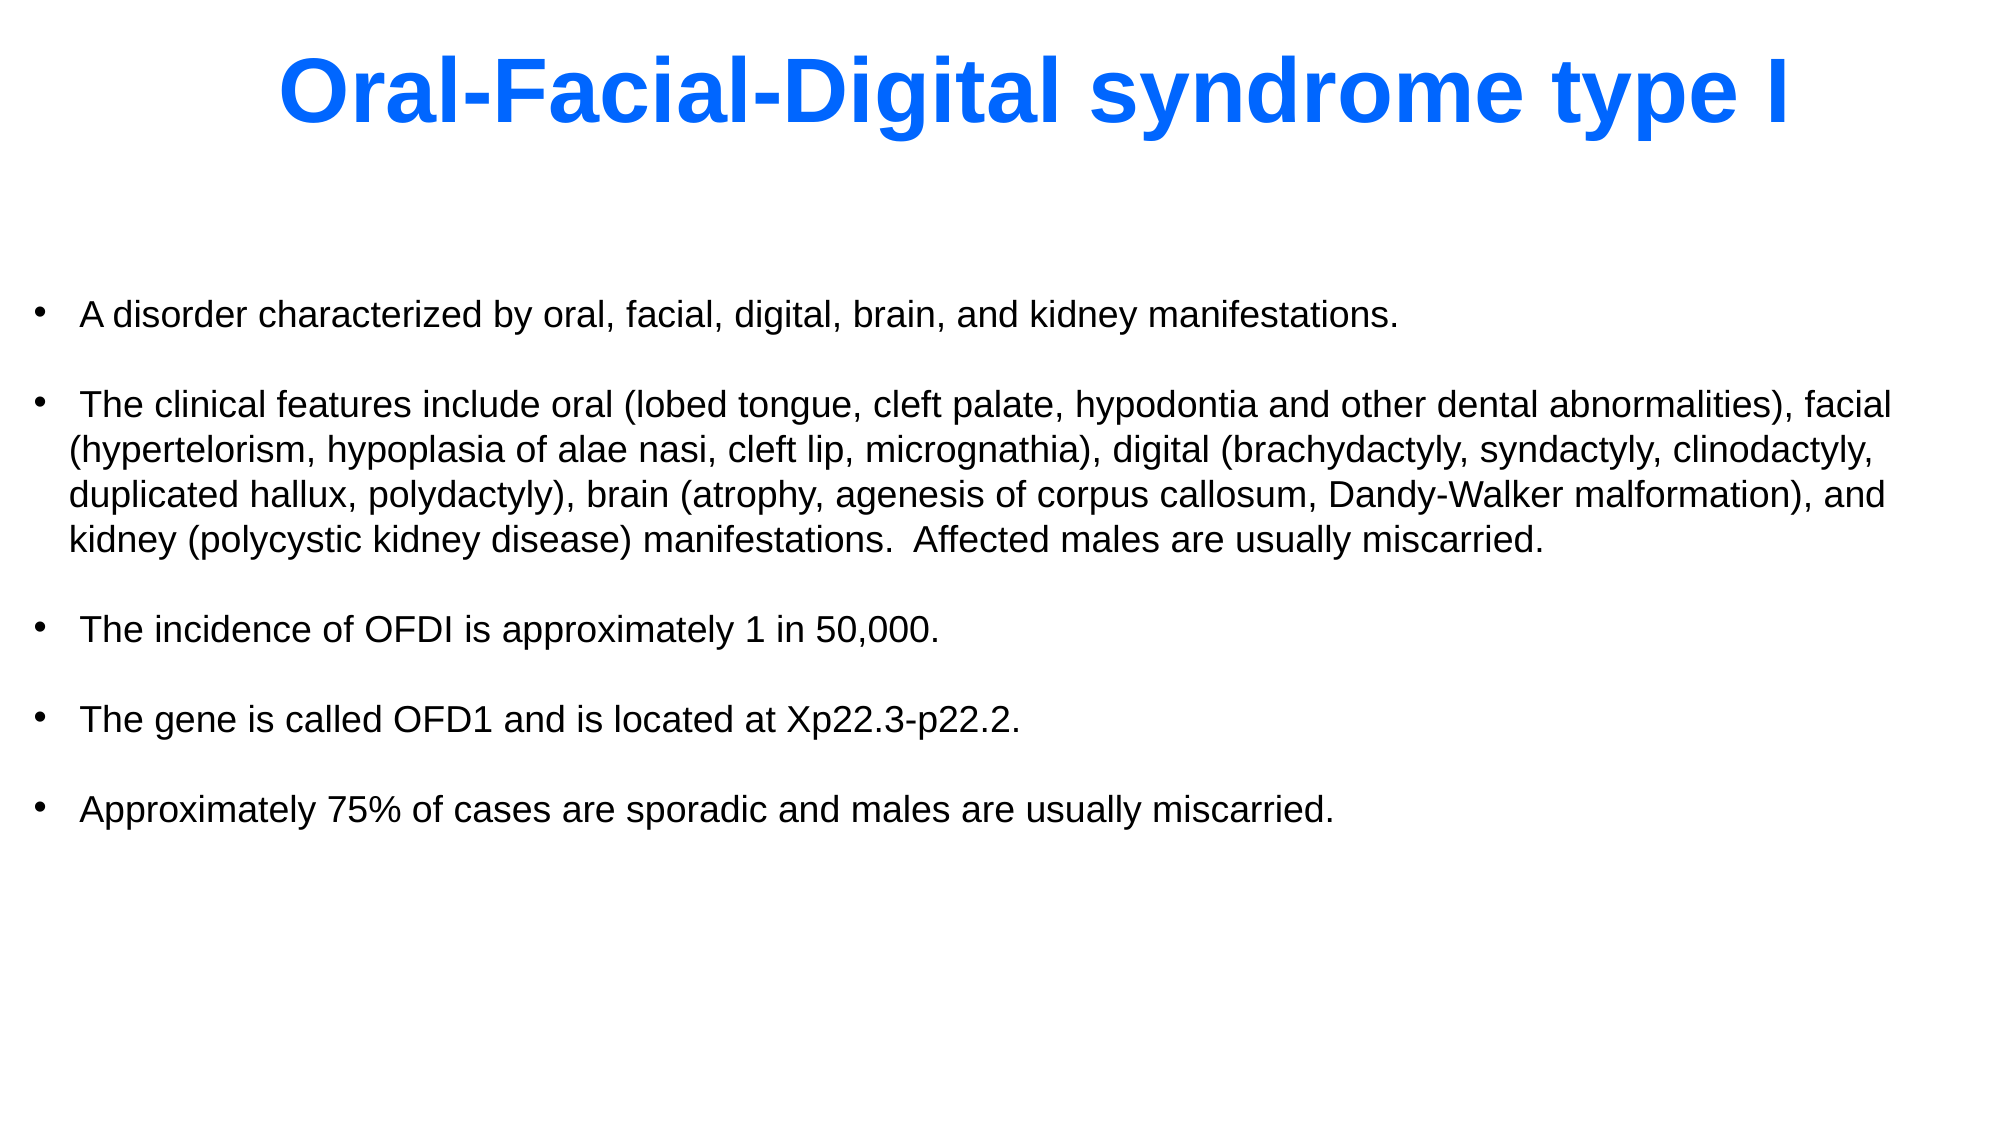

Oral-Facial-Digital syndrome type I
 A disorder characterized by oral, facial, digital, brain, and kidney manifestations.

 The clinical features include oral (lobed tongue, cleft palate, hypodontia and other dental abnormalities), facial (hypertelorism, hypoplasia of alae nasi, cleft lip, micrognathia), digital (brachydactyly, syndactyly, clinodactyly, duplicated hallux, polydactyly), brain (atrophy, agenesis of corpus callosum, Dandy-Walker malformation), and kidney (polycystic kidney disease) manifestations.  Affected males are usually miscarried.

 The incidence of OFDI is approximately 1 in 50,000.

 The gene is called OFD1 and is located at Xp22.3-p22.2.

 Approximately 75% of cases are sporadic and males are usually miscarried.